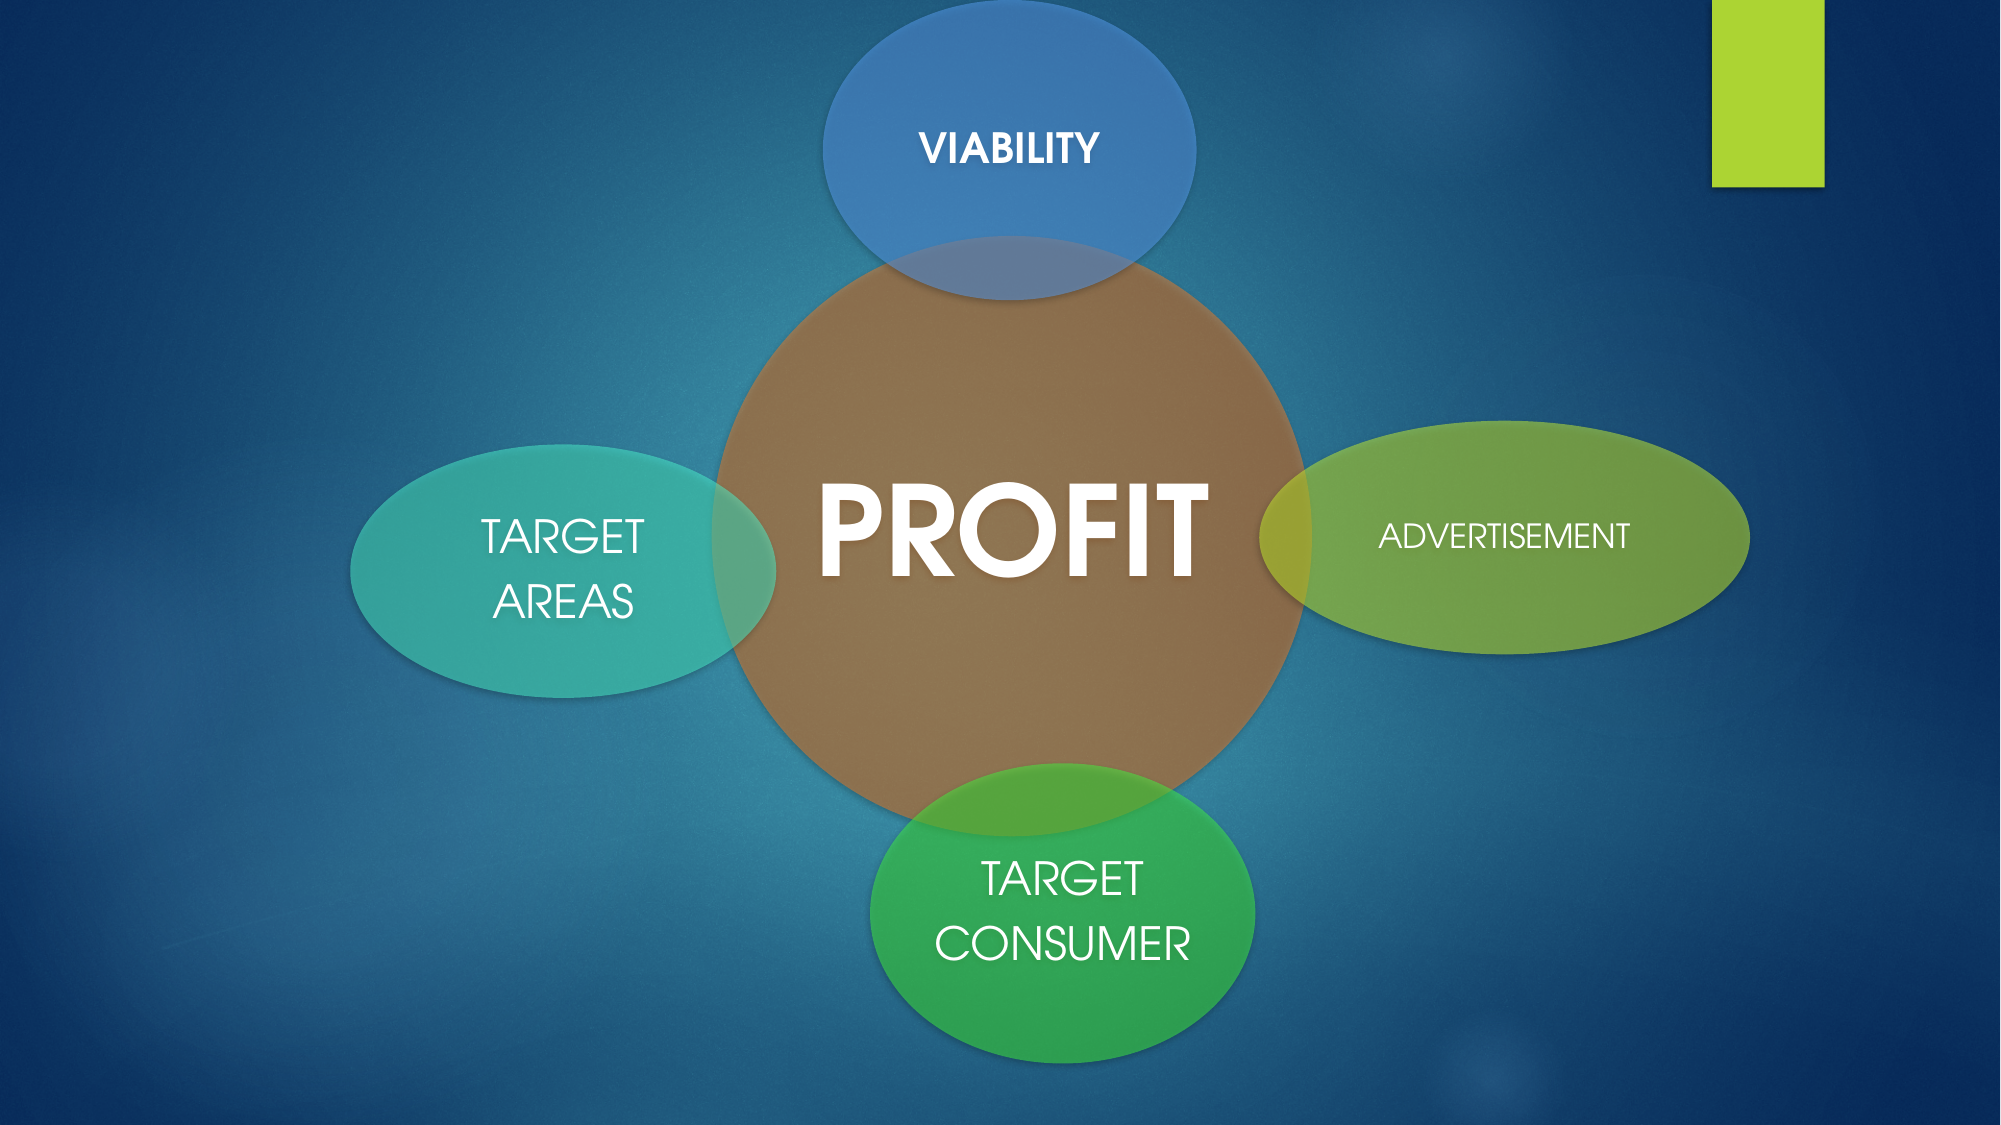

PROFIT
ADVERTISEMENT
TARGET
CONSUMER
TARGET
AREAS
VIABILITY